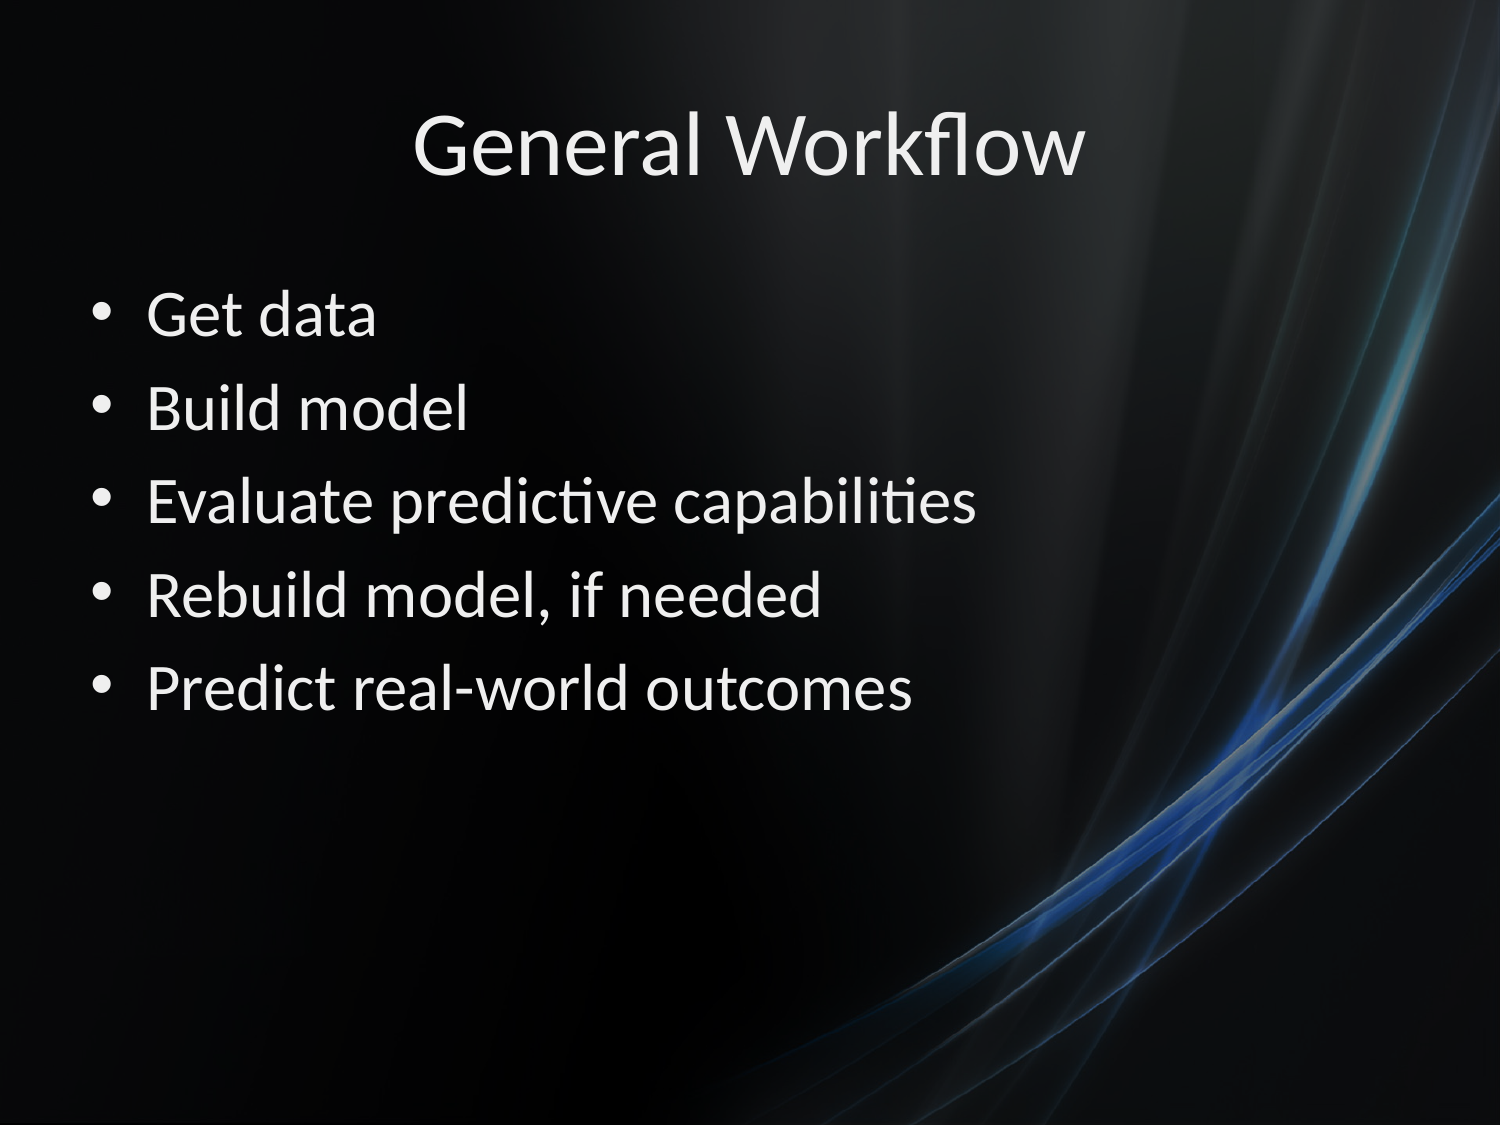

# General Workflow
Get data
Build model
Evaluate predictive capabilities
Rebuild model, if needed
Predict real-world outcomes